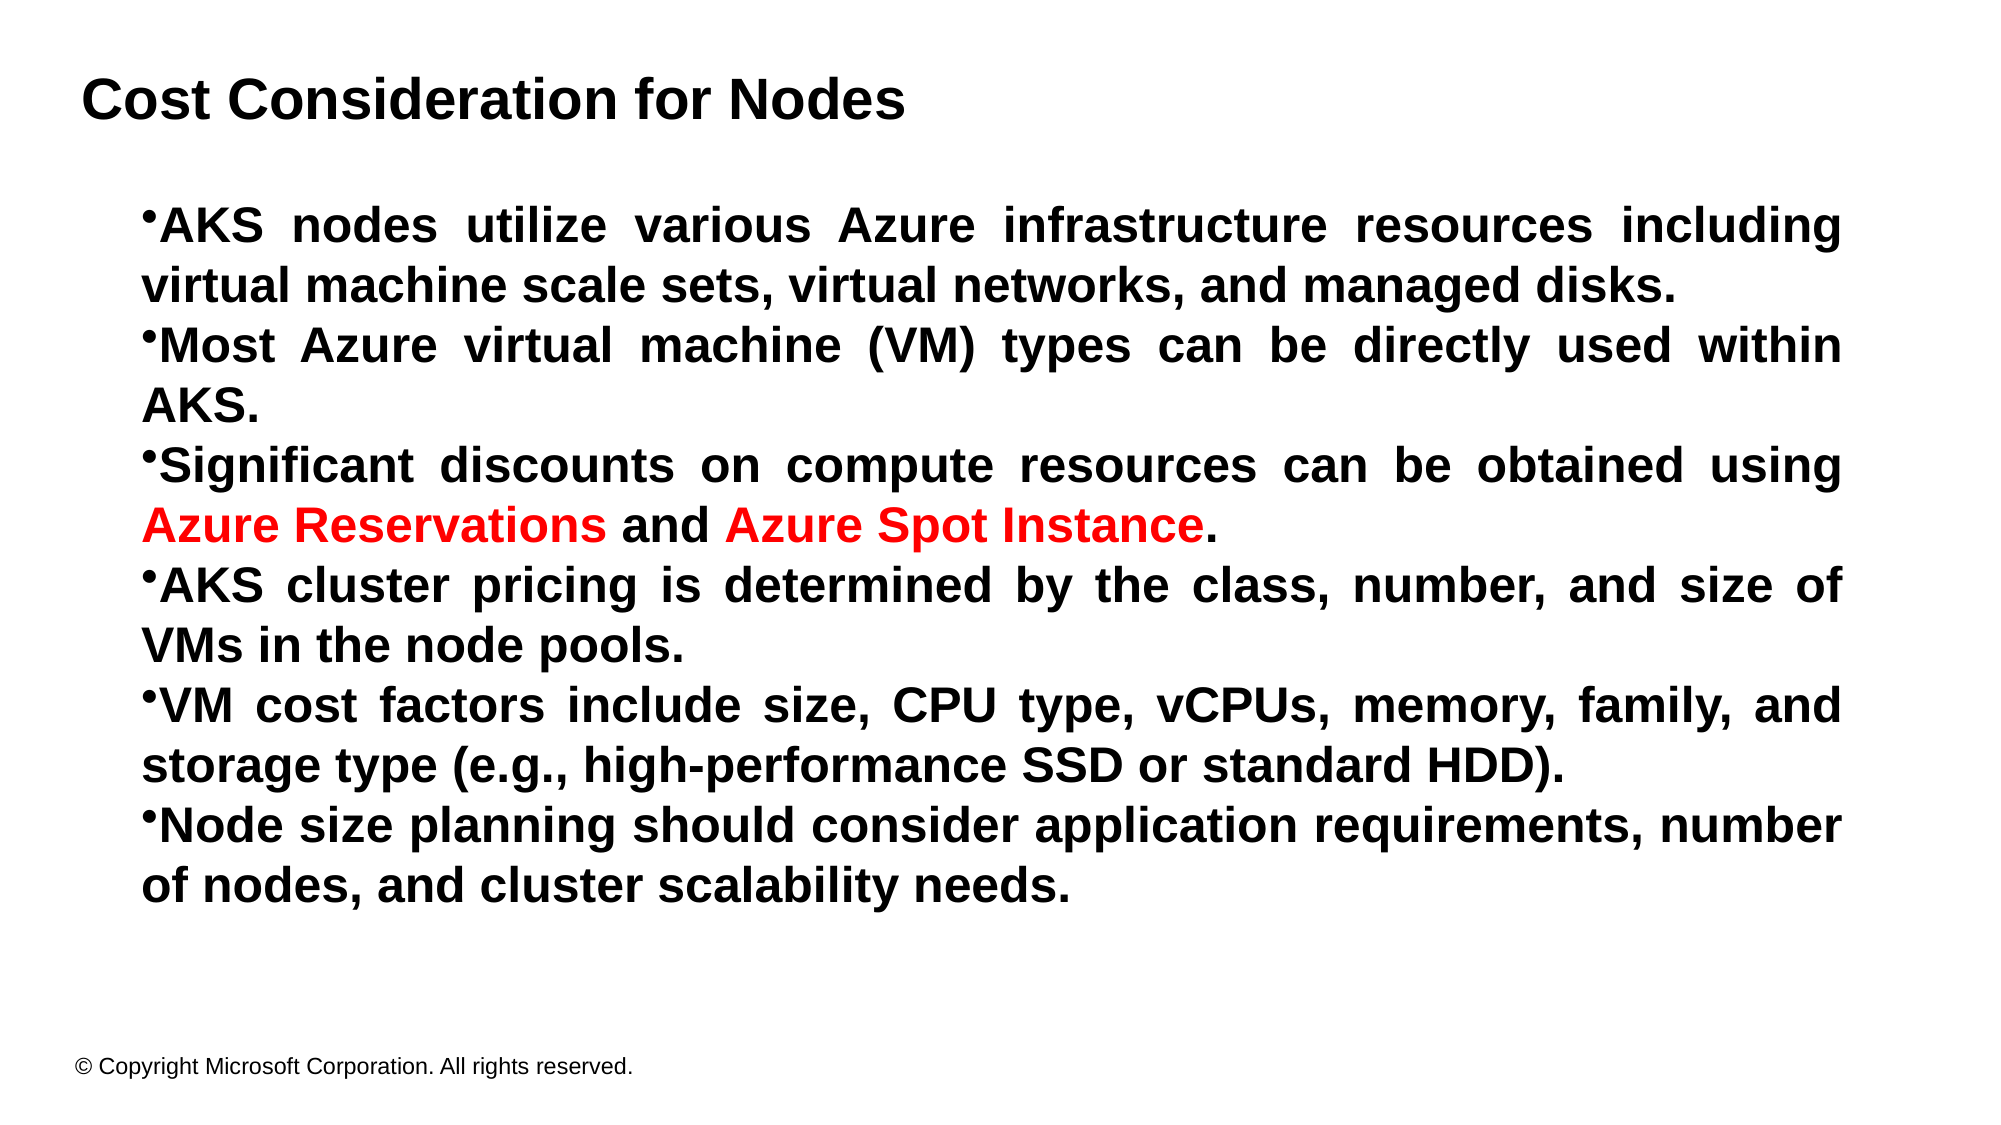

Cost Consideration for Nodes

AKS nodes utilize various Azure infrastructure resources including virtual machine scale sets, virtual networks, and managed disks.
Most Azure virtual machine (VM) types can be directly used within AKS.
Significant discounts on compute resources can be obtained using Azure Reservations and Azure Spot Instance.
AKS cluster pricing is determined by the class, number, and size of VMs in the node pools.
VM cost factors include size, CPU type, vCPUs, memory, family, and storage type (e.g., high-performance SSD or standard HDD).
Node size planning should consider application requirements, number of nodes, and cluster scalability needs.